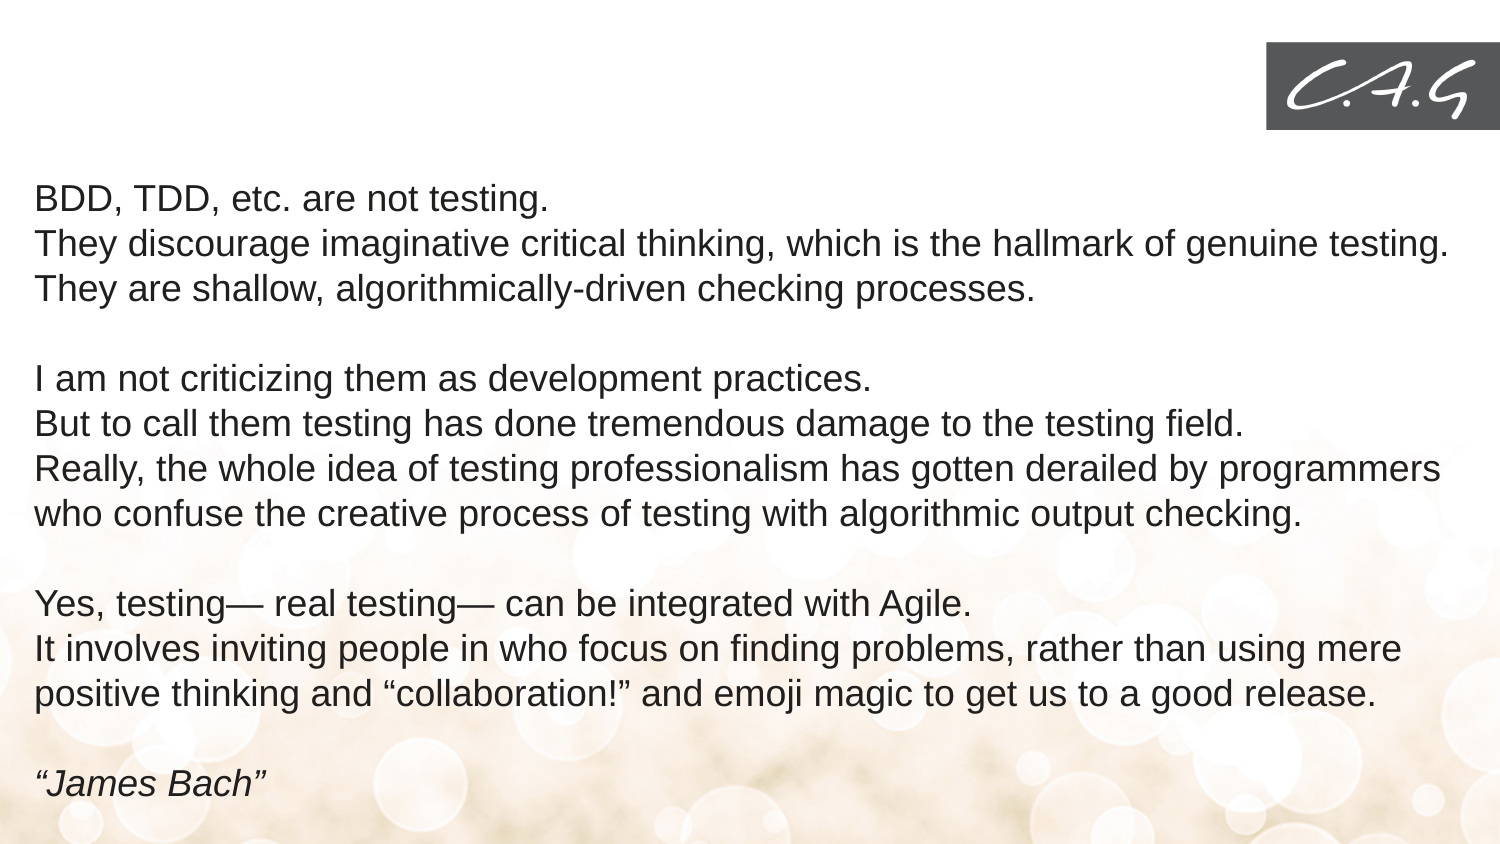

BDD, TDD, etc. are not testing.
They discourage imaginative critical thinking, which is the hallmark of genuine testing. They are shallow, algorithmically-driven checking processes.
I am not criticizing them as development practices.
But to call them testing has done tremendous damage to the testing field.
Really, the whole idea of testing professionalism has gotten derailed by programmers who confuse the creative process of testing with algorithmic output checking.
Yes, testing— real testing— can be integrated with Agile.
It involves inviting people in who focus on finding problems, rather than using mere positive thinking and “collaboration!” and emoji magic to get us to a good release.

“James Bach”